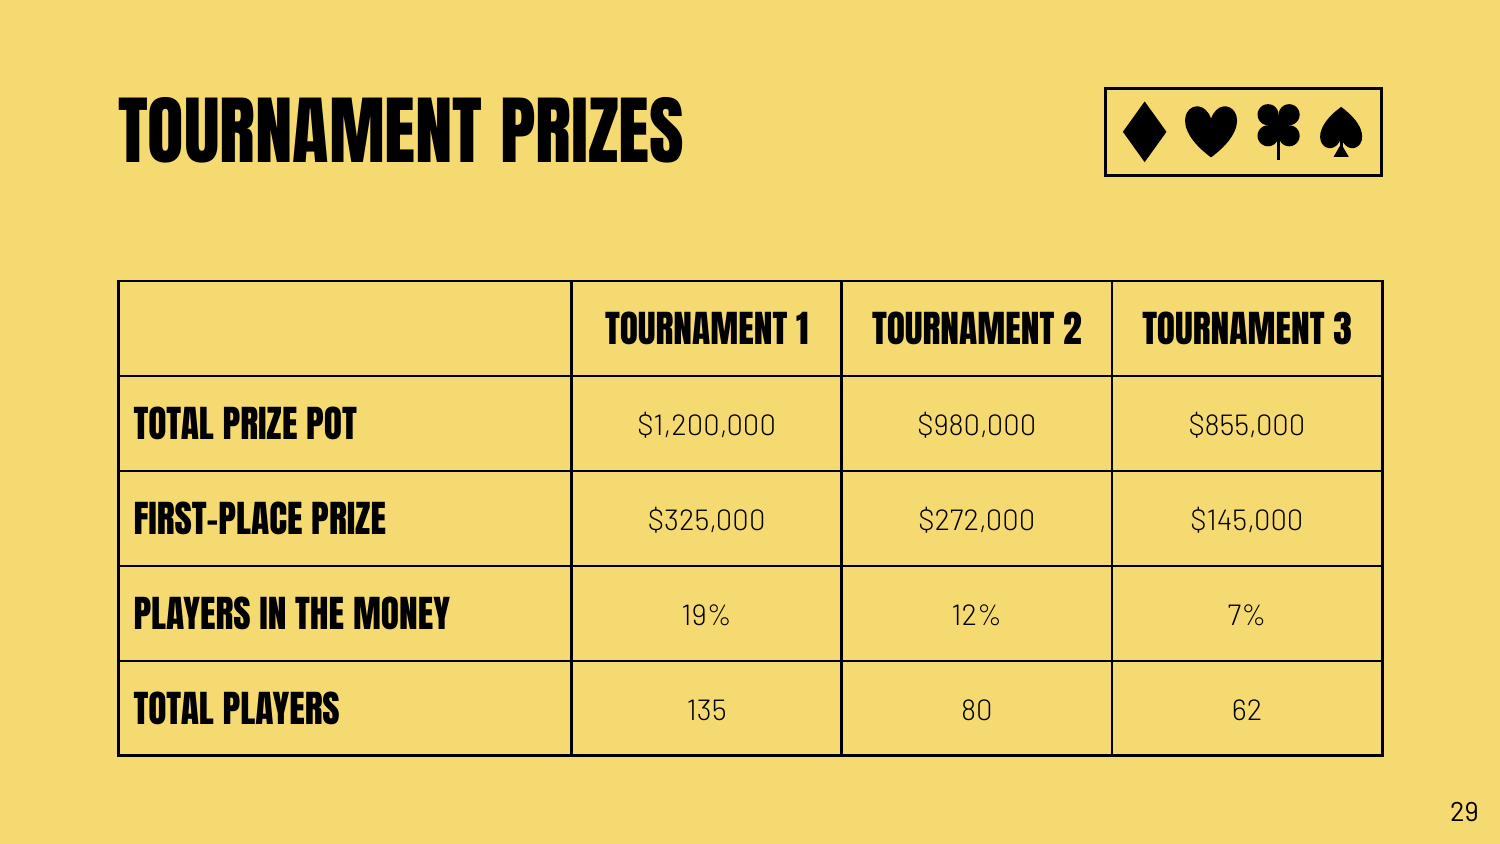

# TOURNAMENT PRIZES

|  | TOURNAMENT 1 | TOURNAMENT 2 | TOURNAMENT 3 |
| --- | --- | --- | --- |
| TOTAL PRIZE POT | $1,200,000 | $980,000 | $855,000 |
| FIRST-PLACE PRIZE | $325,000 | $272,000 | $145,000 |
| PLAYERS IN THE MONEY | 19% | 12% | 7% |
| TOTAL PLAYERS | 135 | 80 | 62 |
29